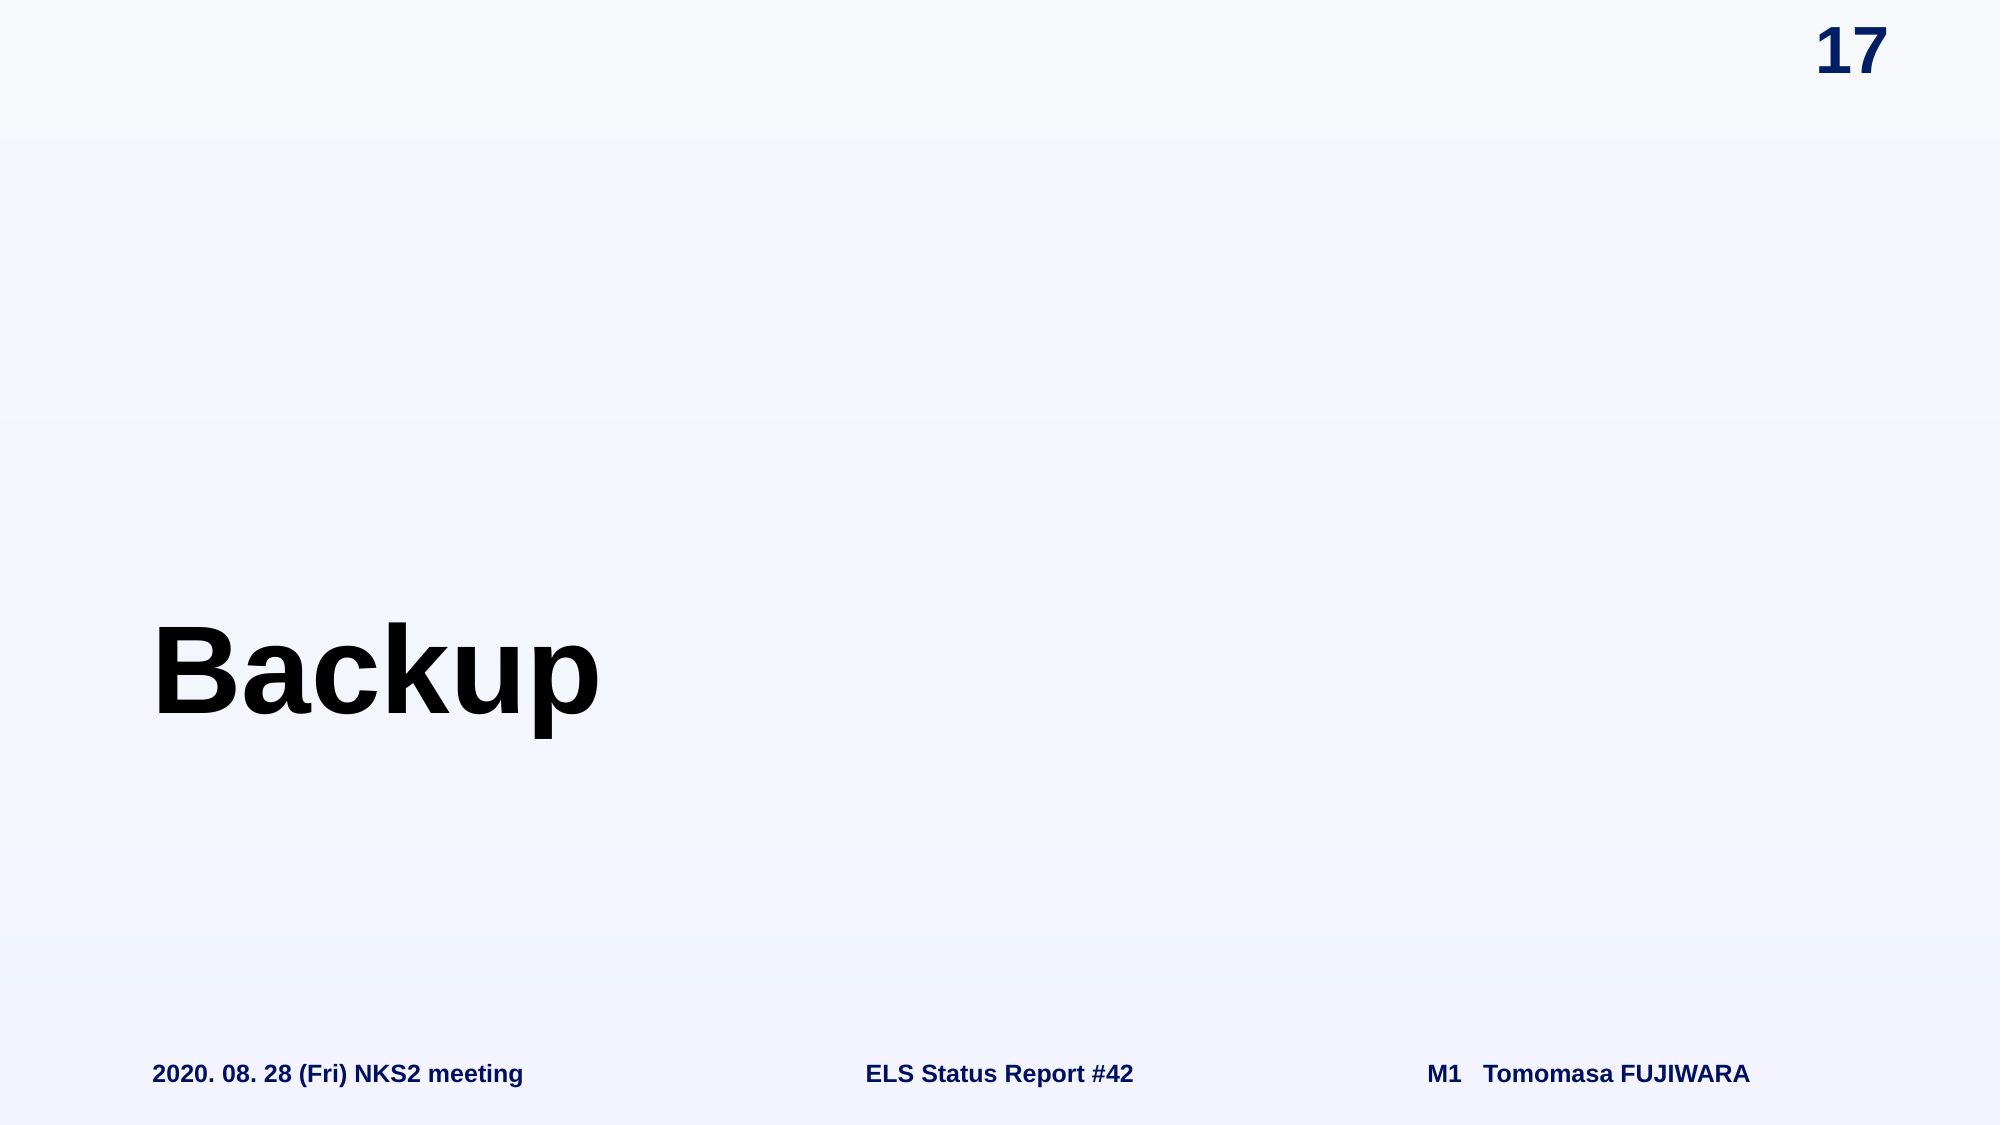

# Backup

2020. 08. 28 (Fri) NKS2 meeting
ELS Status Report #42